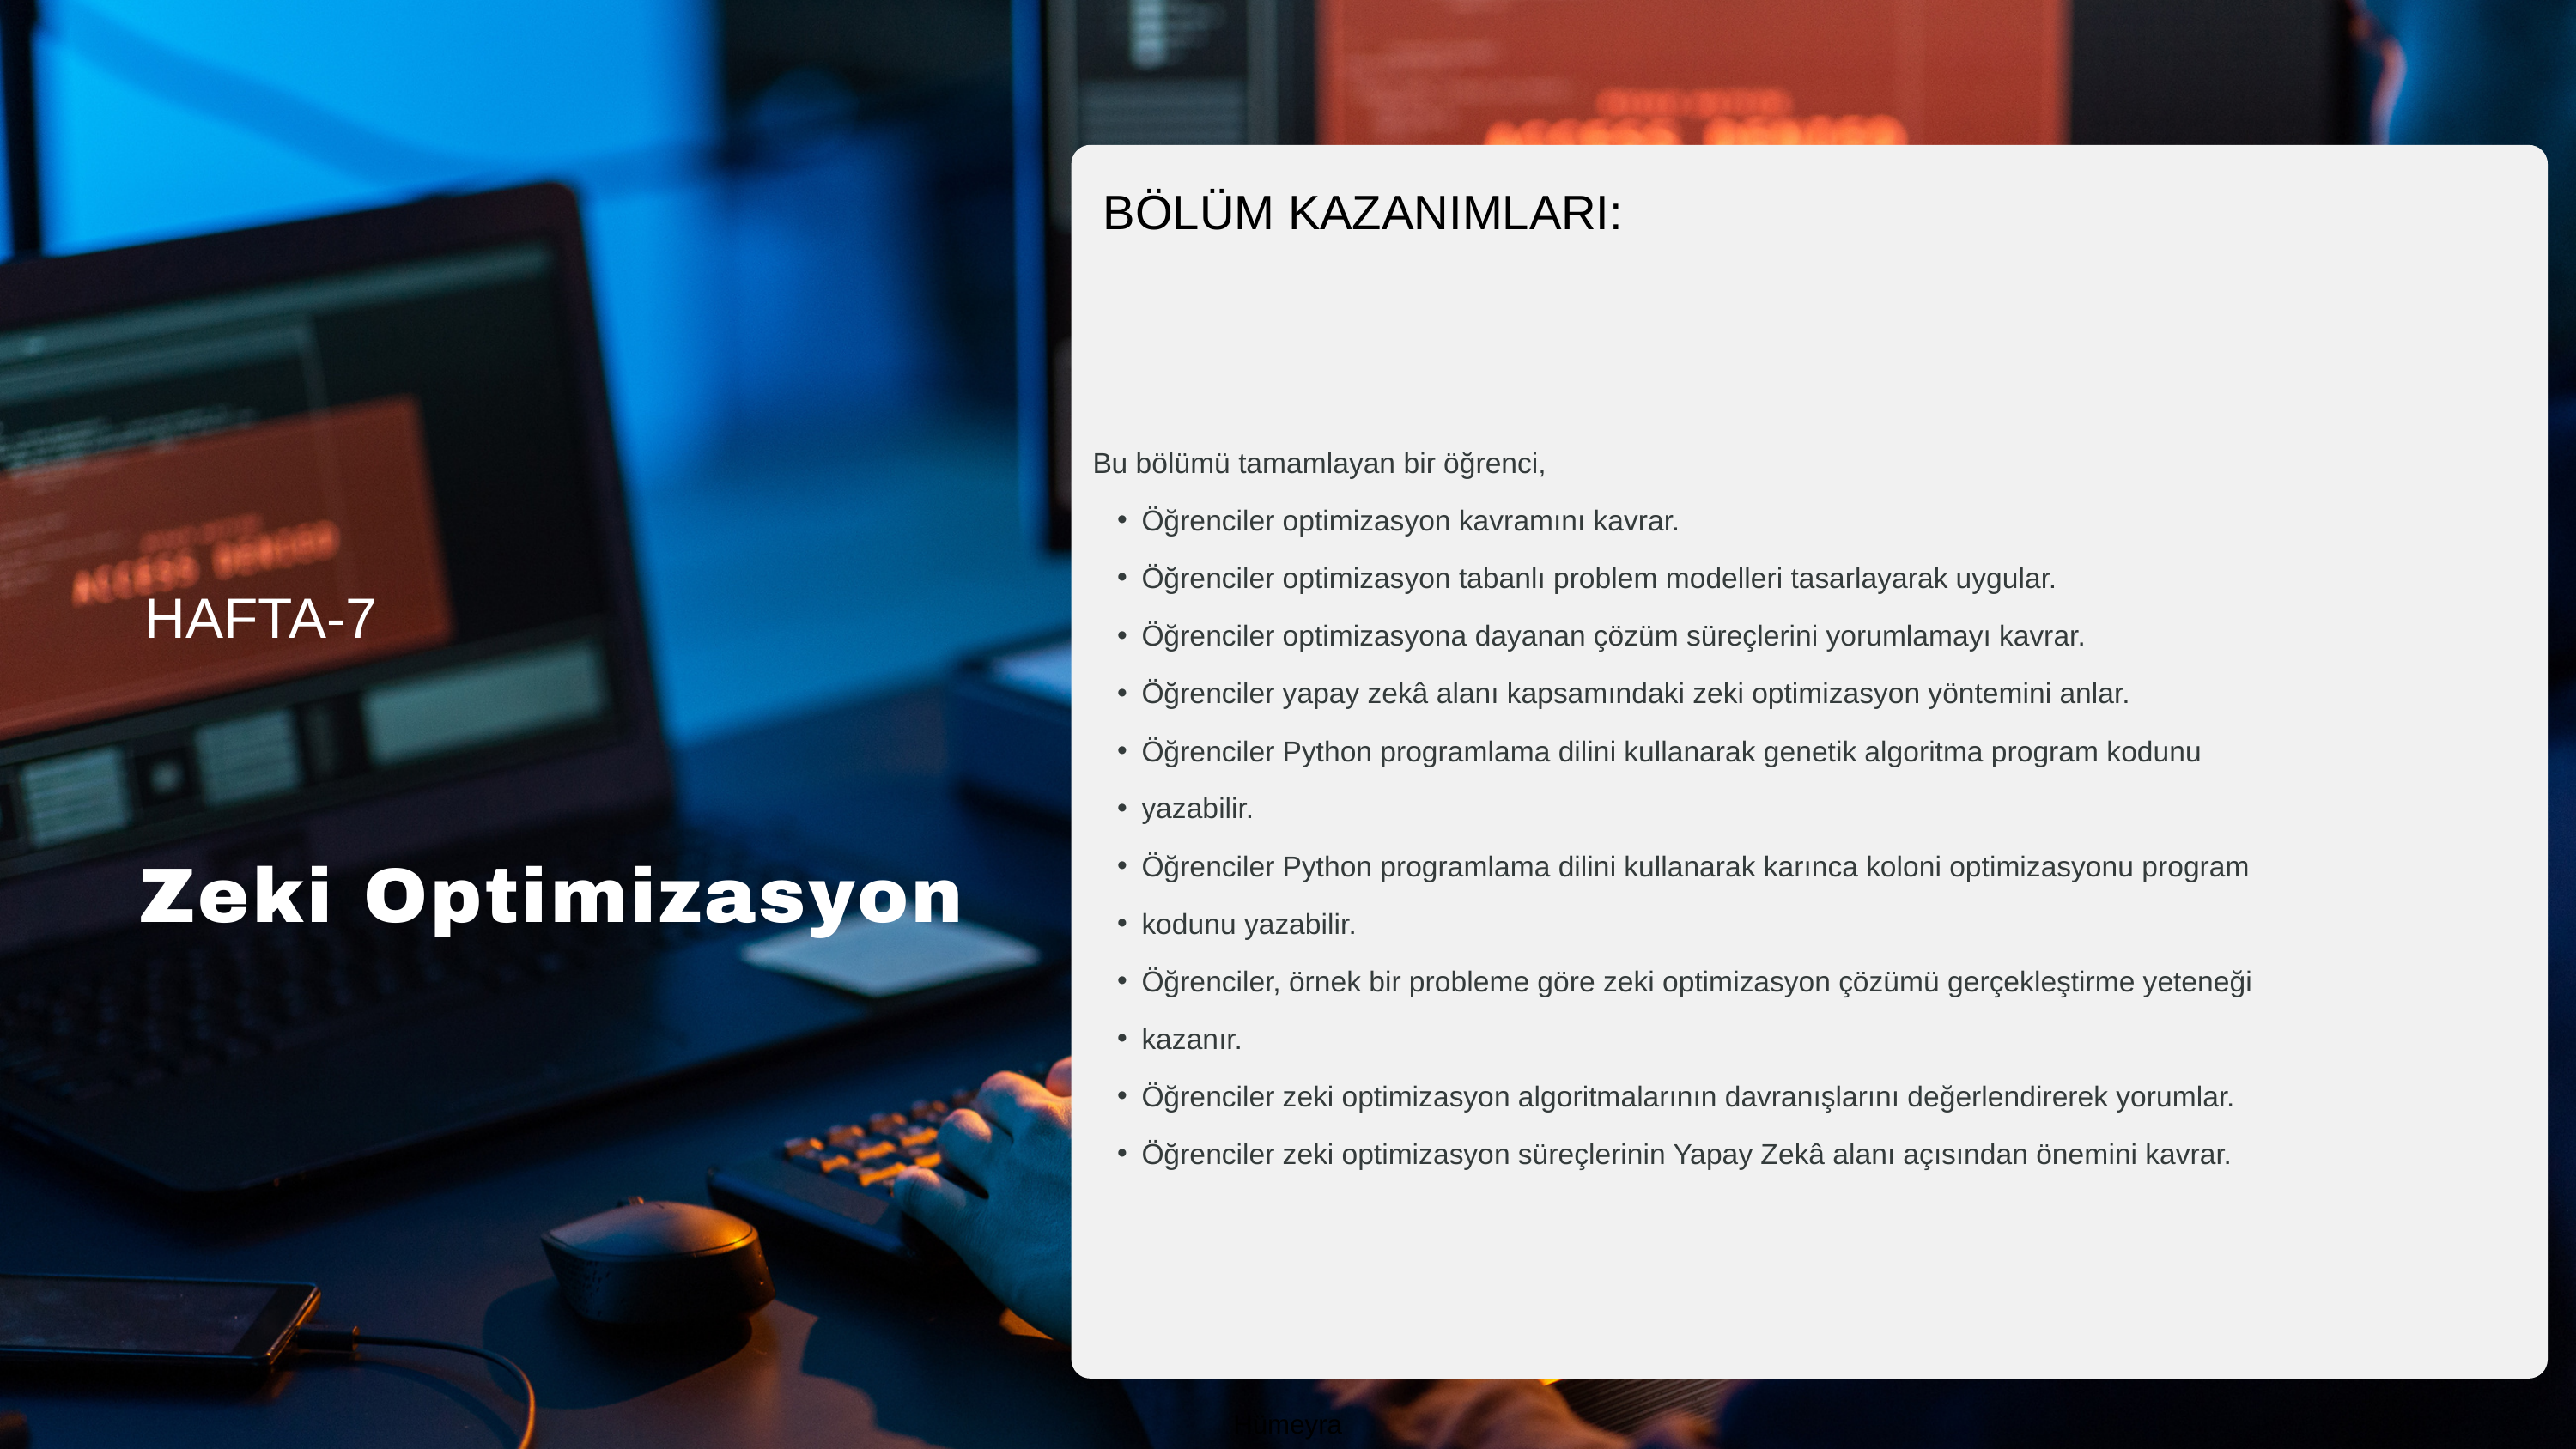

BÖLÜM KAZANIMLARI:
Bu bölümü tamamlayan bir öğrenci,
Öğrenciler optimizasyon kavramını kavrar.
Öğrenciler optimizasyon tabanlı problem modelleri tasarlayarak uygular.
Öğrenciler optimizasyona dayanan çözüm süreçlerini yorumlamayı kavrar.
Öğrenciler yapay zekâ alanı kapsamındaki zeki optimizasyon yöntemini anlar.
Öğrenciler Python programlama dilini kullanarak genetik algoritma program kodunu
yazabilir.
Öğrenciler Python programlama dilini kullanarak karınca koloni optimizasyonu program
kodunu yazabilir.
Öğrenciler, örnek bir probleme göre zeki optimizasyon çözümü gerçekleştirme yeteneği
kazanır.
Öğrenciler zeki optimizasyon algoritmalarının davranışlarını değerlendirerek yorumlar.
Öğrenciler zeki optimizasyon süreçlerinin Yapay Zekâ alanı açısından önemini kavrar.
HAFTA-7
Zeki Optimizasyon
Hümeyra Göray